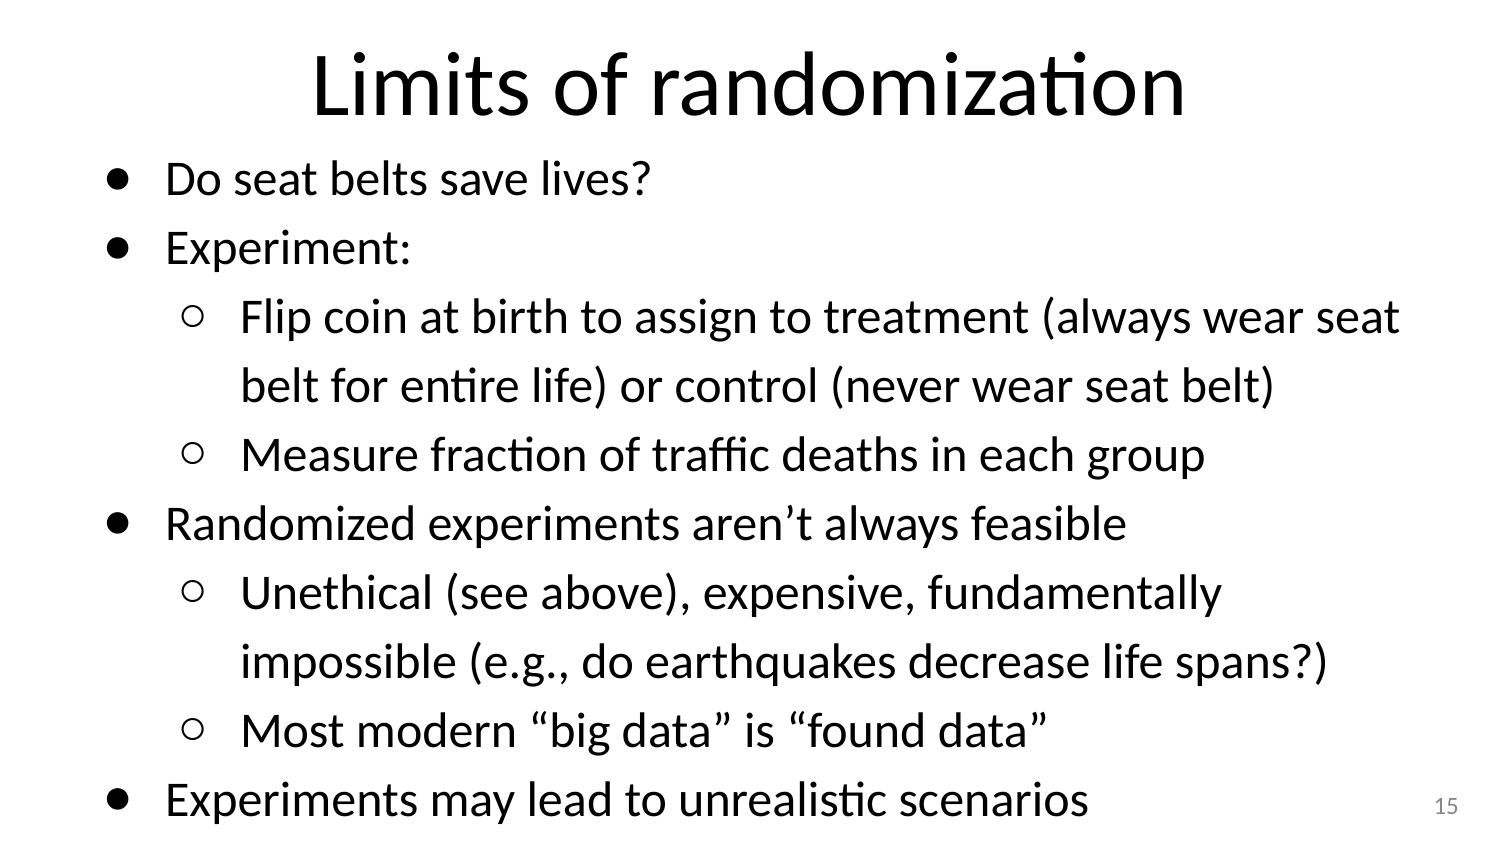

# Limits of randomization
Do seat belts save lives?
Experiment:
Flip coin at birth to assign to treatment (always wear seat belt for entire life) or control (never wear seat belt)
Measure fraction of traffic deaths in each group
Randomized experiments aren’t always feasible
Unethical (see above), expensive, fundamentally impossible (e.g., do earthquakes decrease life spans?)
Most modern “big data” is “found data”
Experiments may lead to unrealistic scenarios
15